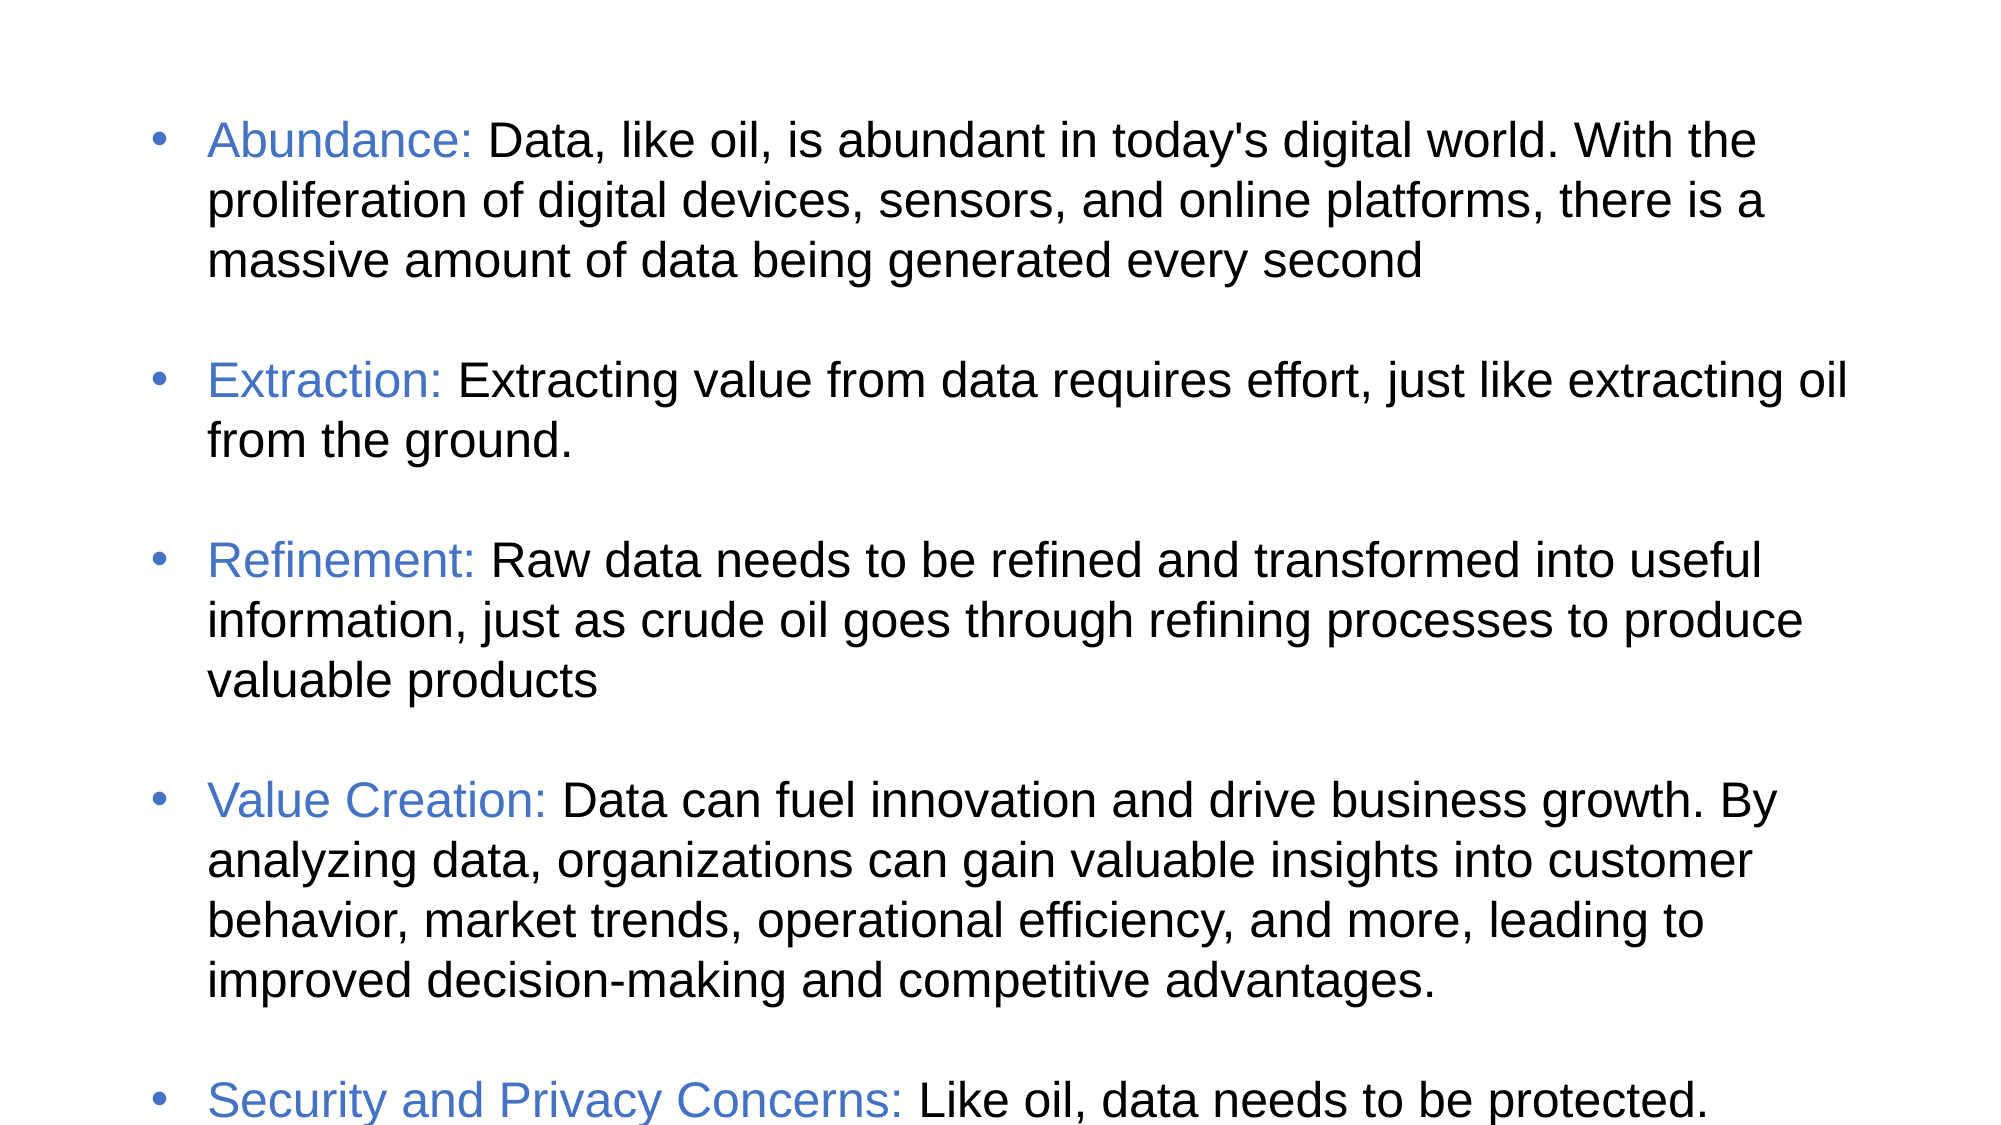

Abundance: Data, like oil, is abundant in today's digital world. With the proliferation of digital devices, sensors, and online platforms, there is a massive amount of data being generated every second

Extraction: Extracting value from data requires effort, just like extracting oil from the ground.

Refinement: Raw data needs to be refined and transformed into useful information, just as crude oil goes through refining processes to produce valuable products

Value Creation: Data can fuel innovation and drive business growth. By analyzing data, organizations can gain valuable insights into customer behavior, market trends, operational efficiency, and more, leading to improved decision-making and competitive advantages.

Security and Privacy Concerns: Like oil, data needs to be protected.